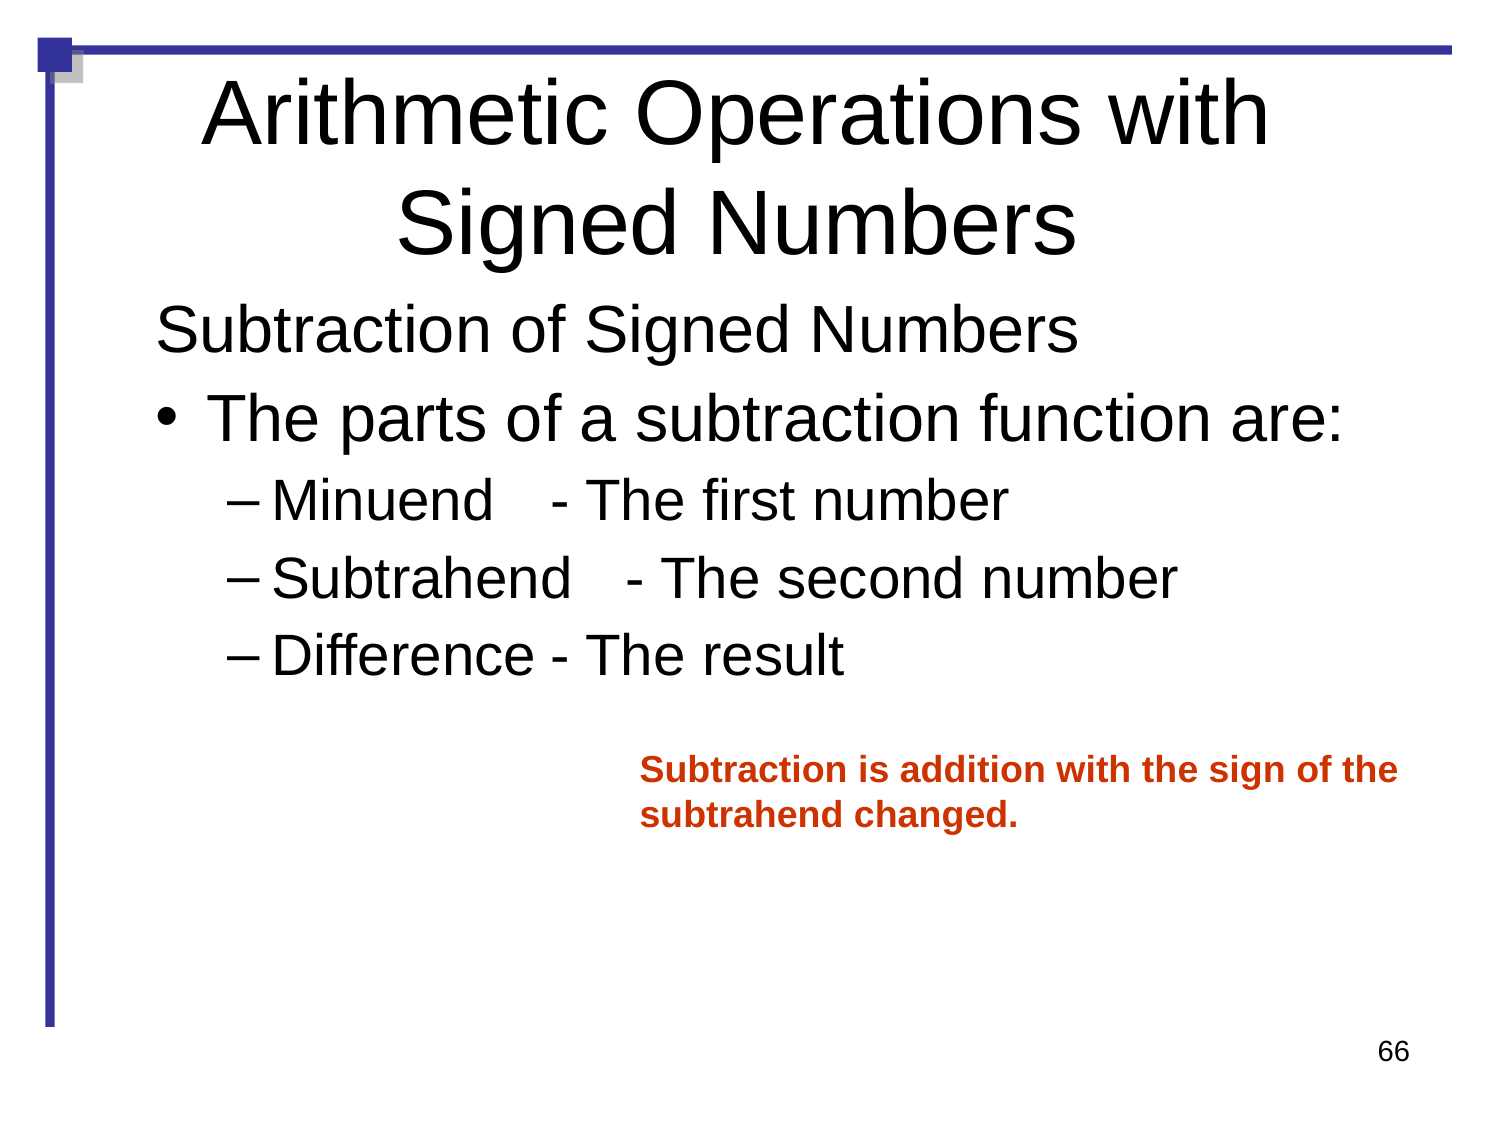

Arithmetic Operations with Signed Numbers
Subtraction of Signed Numbers
The parts of a subtraction function are:
Minuend	- The first number
Subtrahend	- The second number
Difference	- The result

Subtraction is addition with the sign of the subtrahend changed.
66